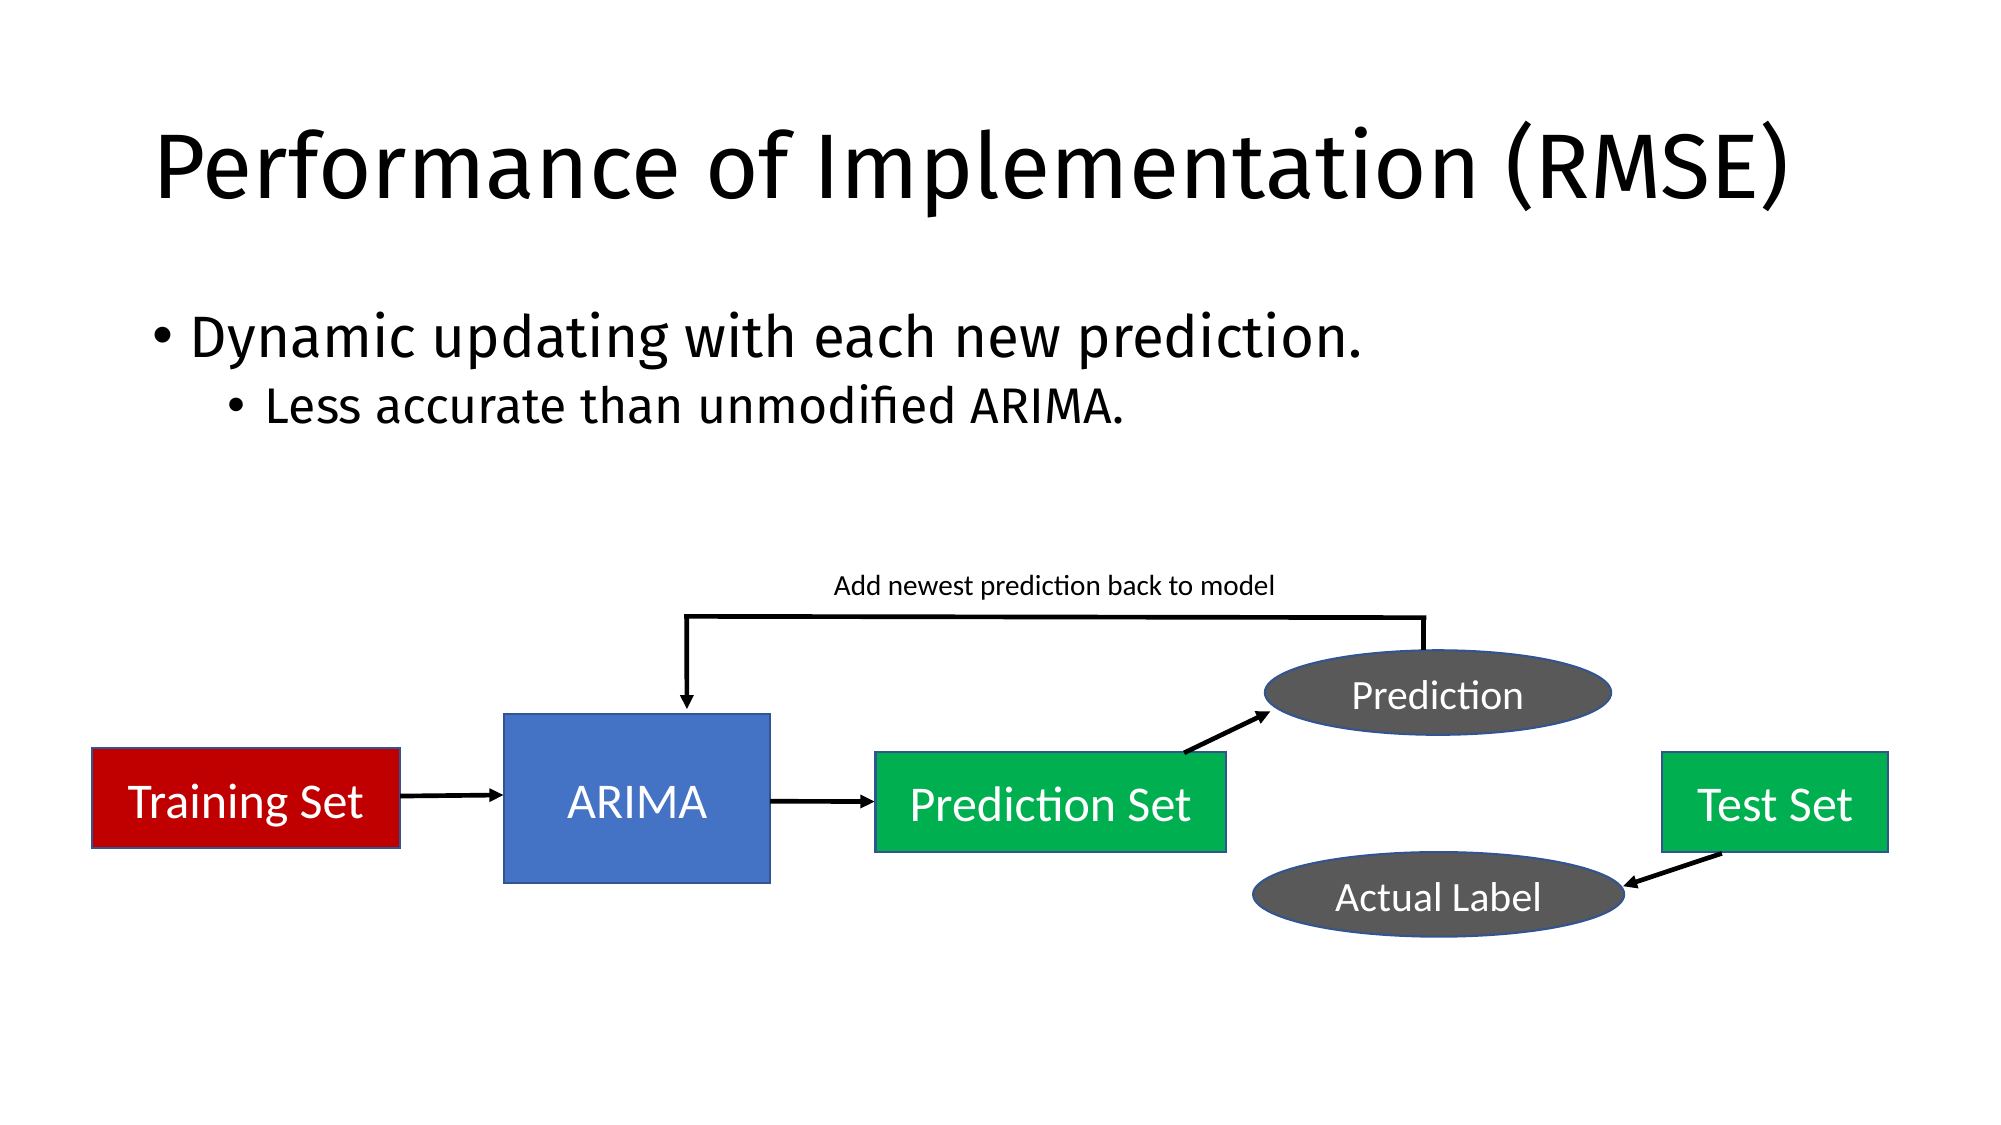

# Performance of Implementation (RMSE)
Dynamic updating with each new prediction.
Less accurate than unmodified ARIMA.
Add newest prediction back to model
Prediction
ARIMA
Training Set
Prediction Set
Test Set
Actual Label